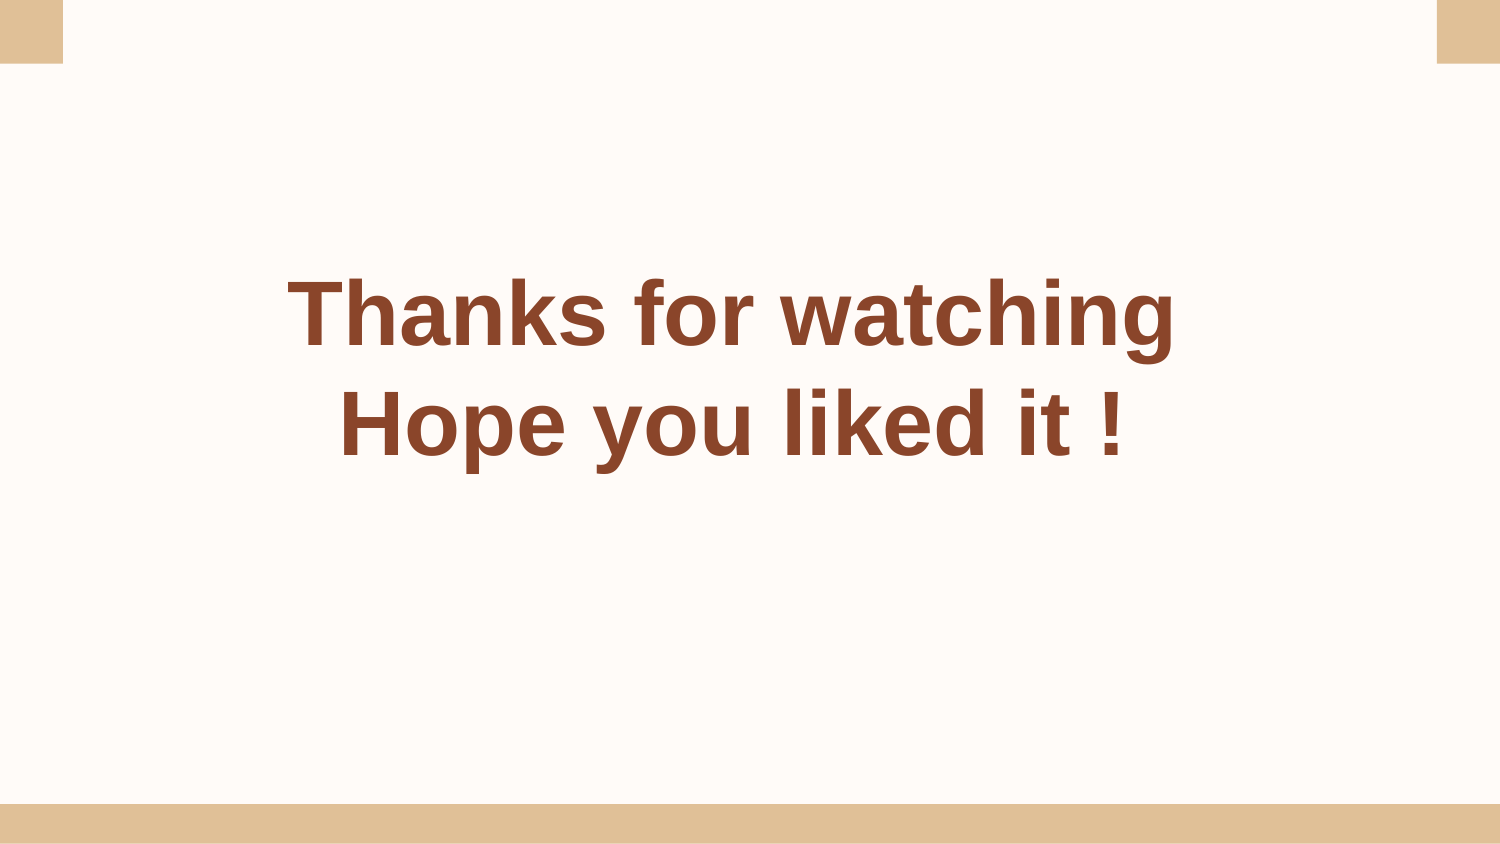

Thanks for watching
Hope you liked it !